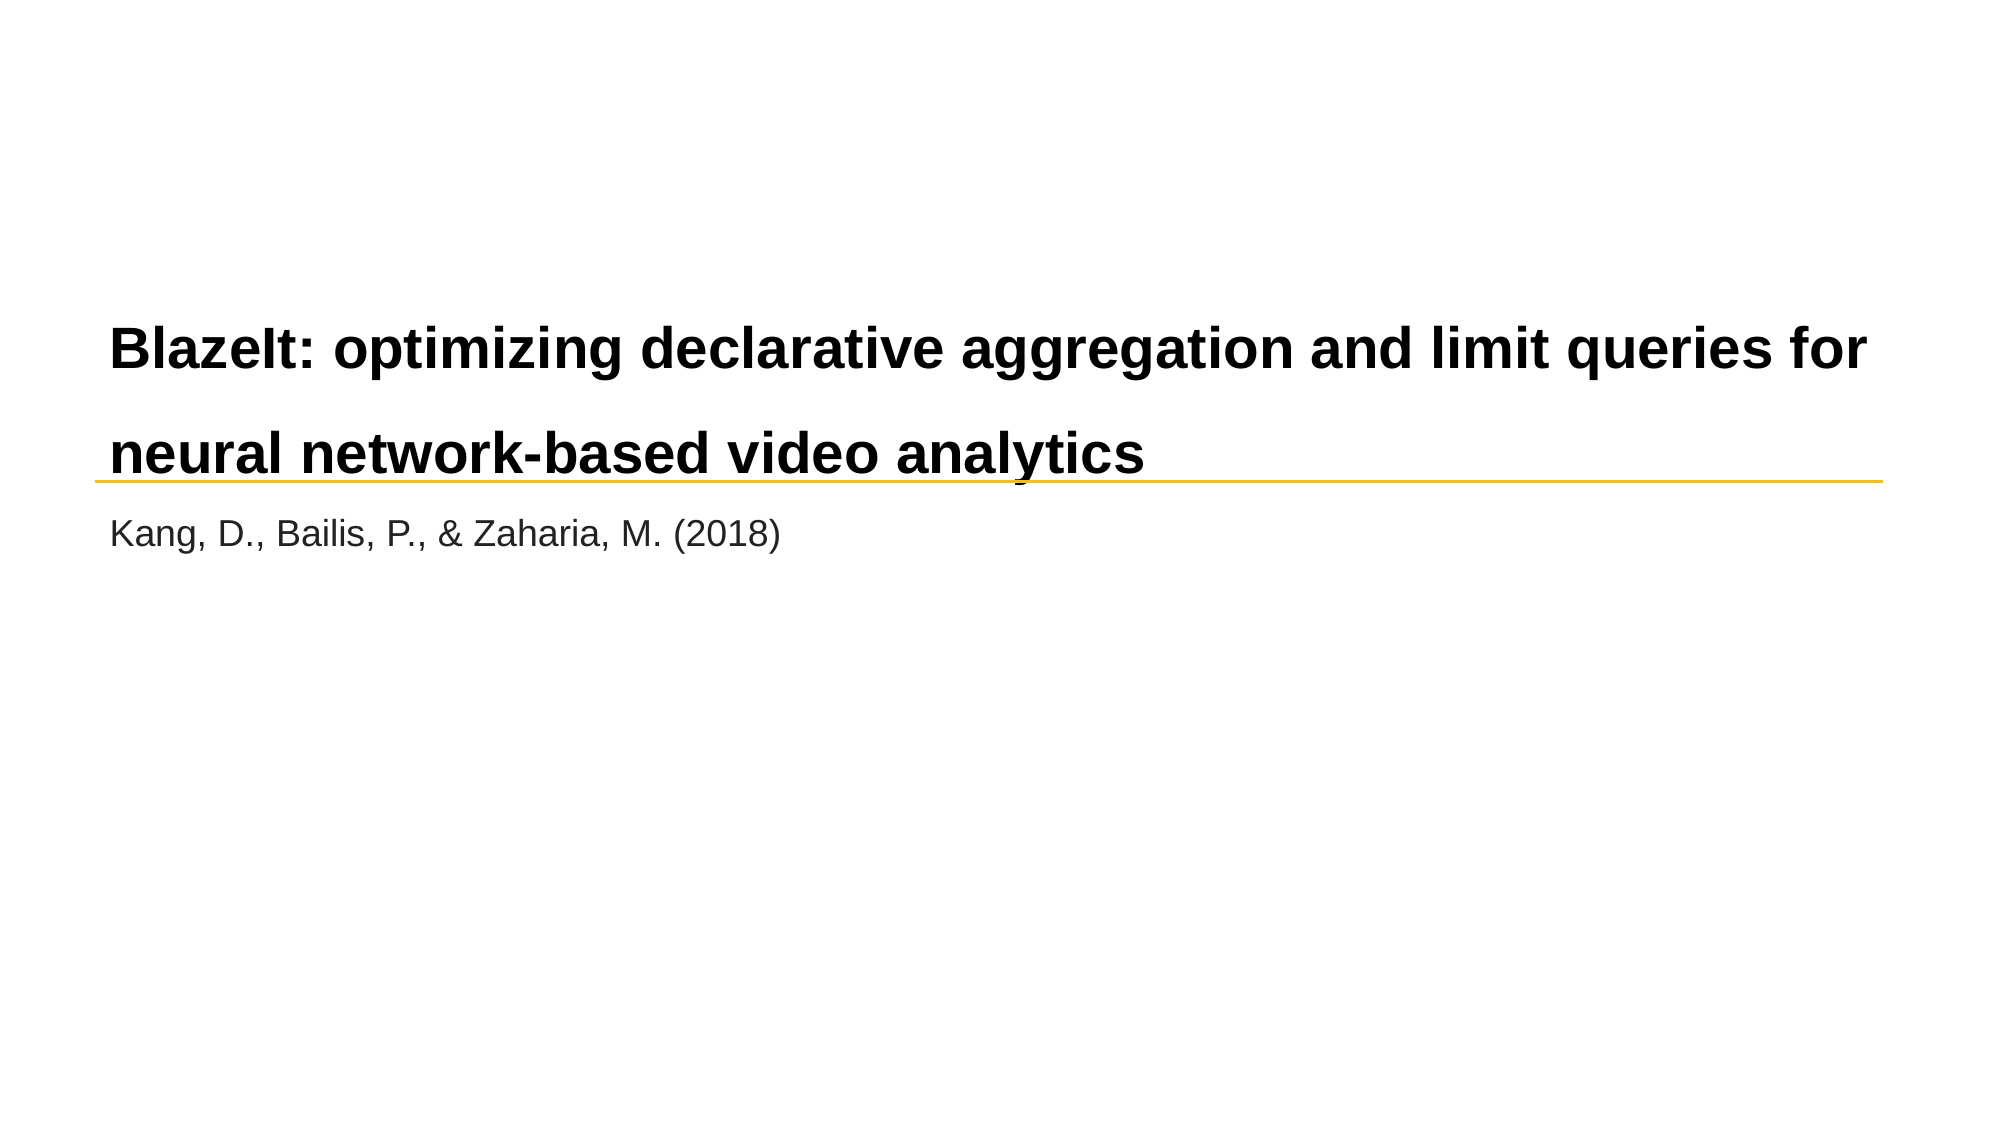

BlazeIt: optimizing declarative aggregation and limit queries for neural network-based video analytics
Kang, D., Bailis, P., & Zaharia, M. (2018)